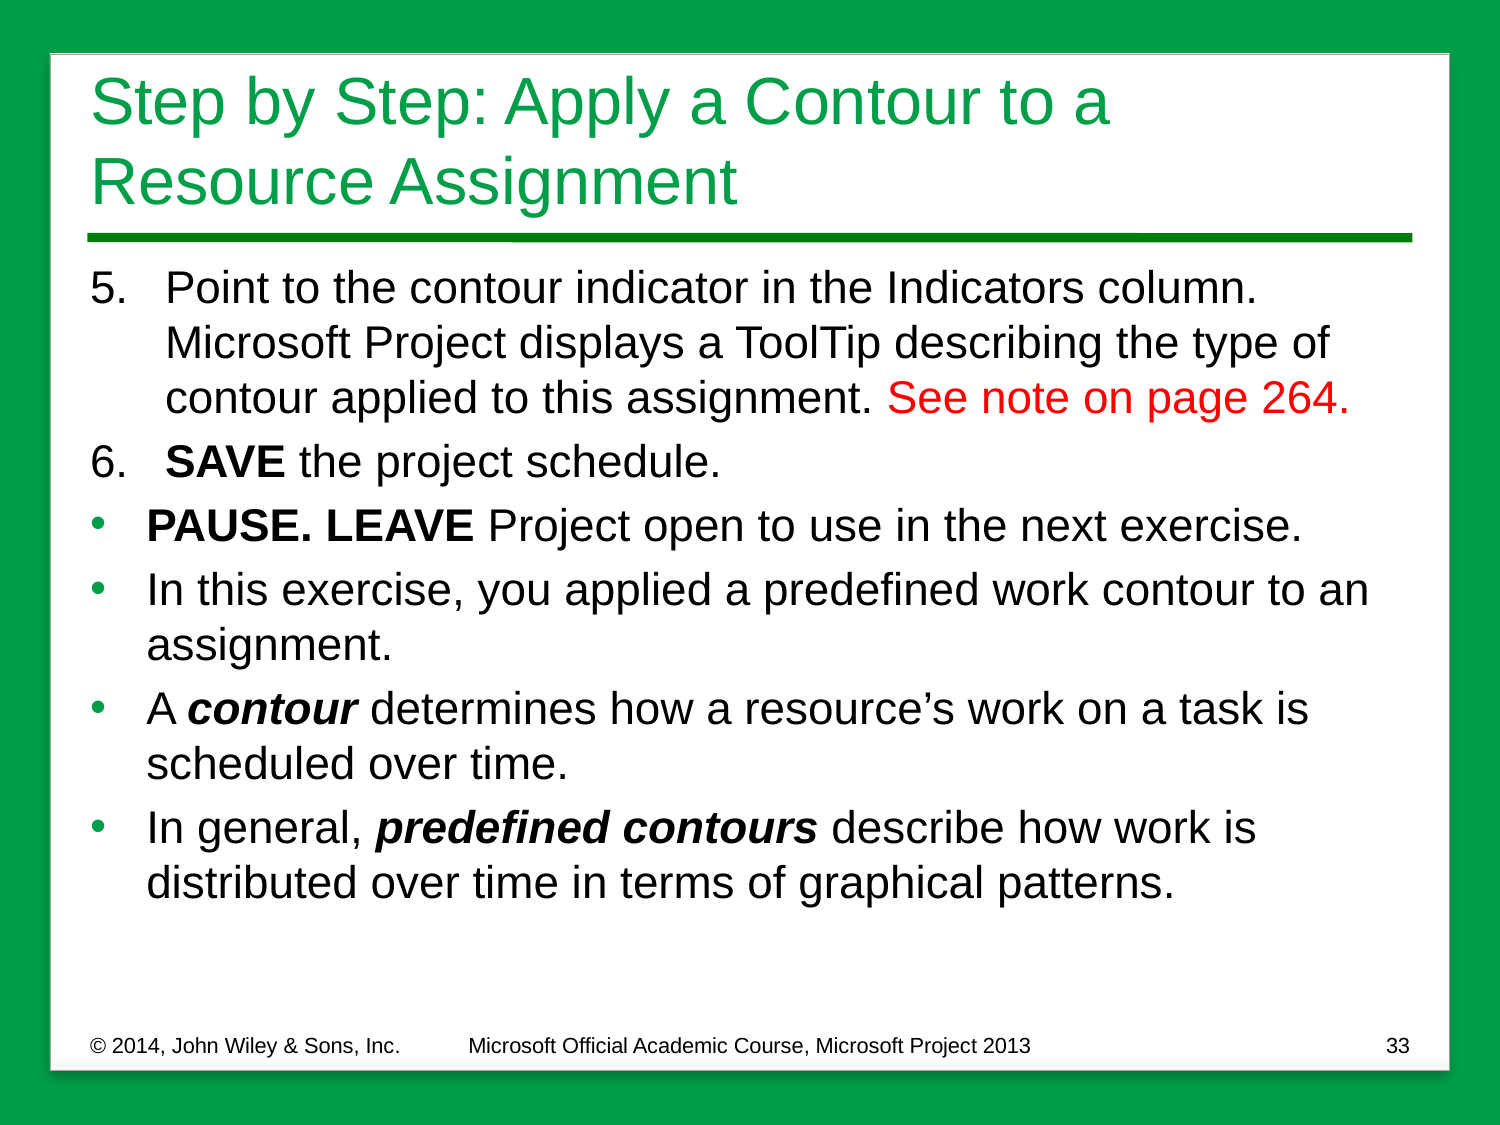

# Step by Step: Apply a Contour to a Resource Assignment
5.	Point to the contour indicator in the Indicators column. Microsoft Project displays a ToolTip describing the type of contour applied to this assignment. See note on page 264.
6.	SAVE the project schedule.
PAUSE. LEAVE Project open to use in the next exercise.
In this exercise, you applied a predefined work contour to an assignment.
A contour determines how a resource’s work on a task is scheduled over time.
In general, predefined contours describe how work is distributed over time in terms of graphical patterns.

© 2014, John Wiley & Sons, Inc.
Microsoft Official Academic Course, Microsoft Project 2013
33